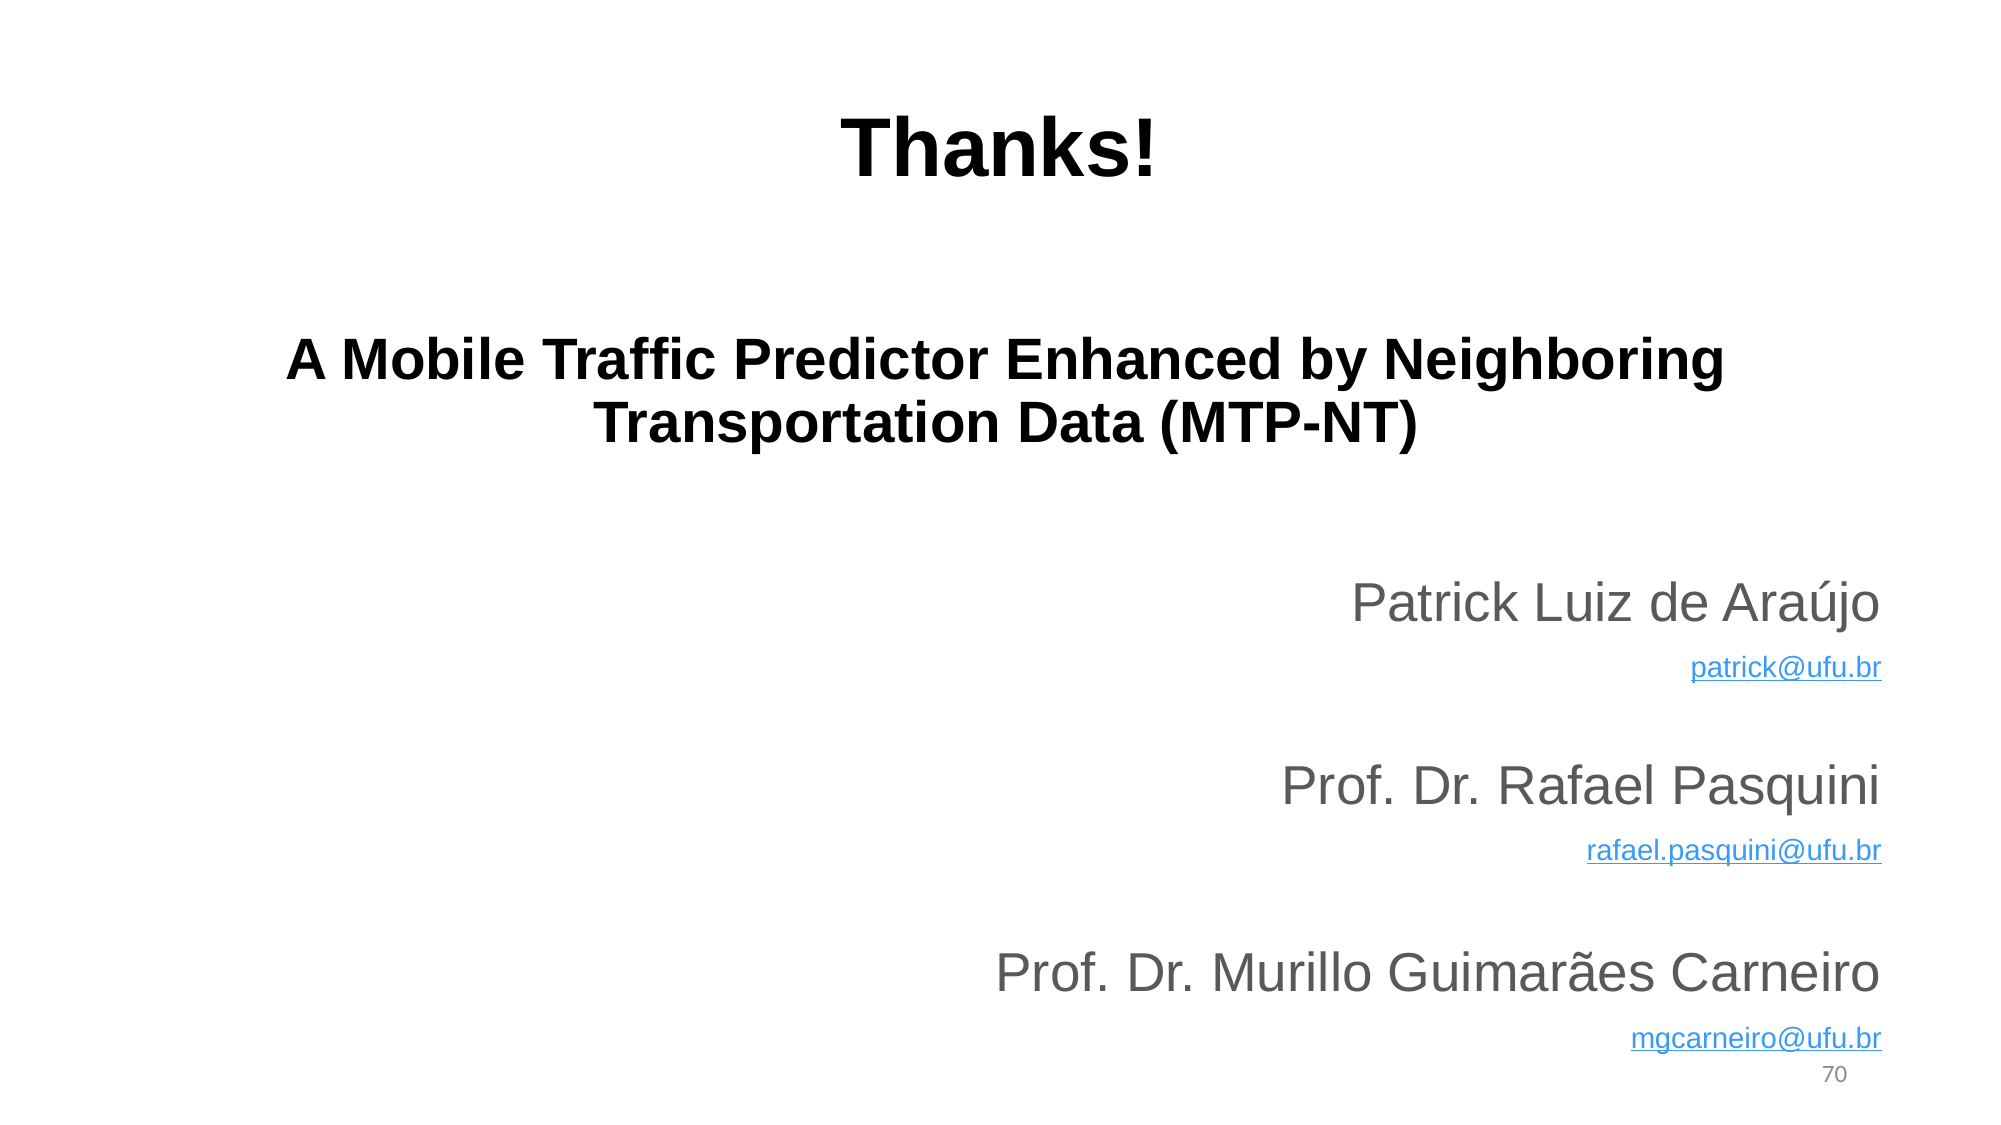

# Thanks!
A Mobile Traffic Predictor Enhanced by Neighboring Transportation Data (MTP-NT)
Patrick Luiz de Araújo
patrick@ufu.br

Prof. Dr. Rafael Pasquini
rafael.pasquini@ufu.br

Prof. Dr. Murillo Guimarães Carneiro
mgcarneiro@ufu.br

70